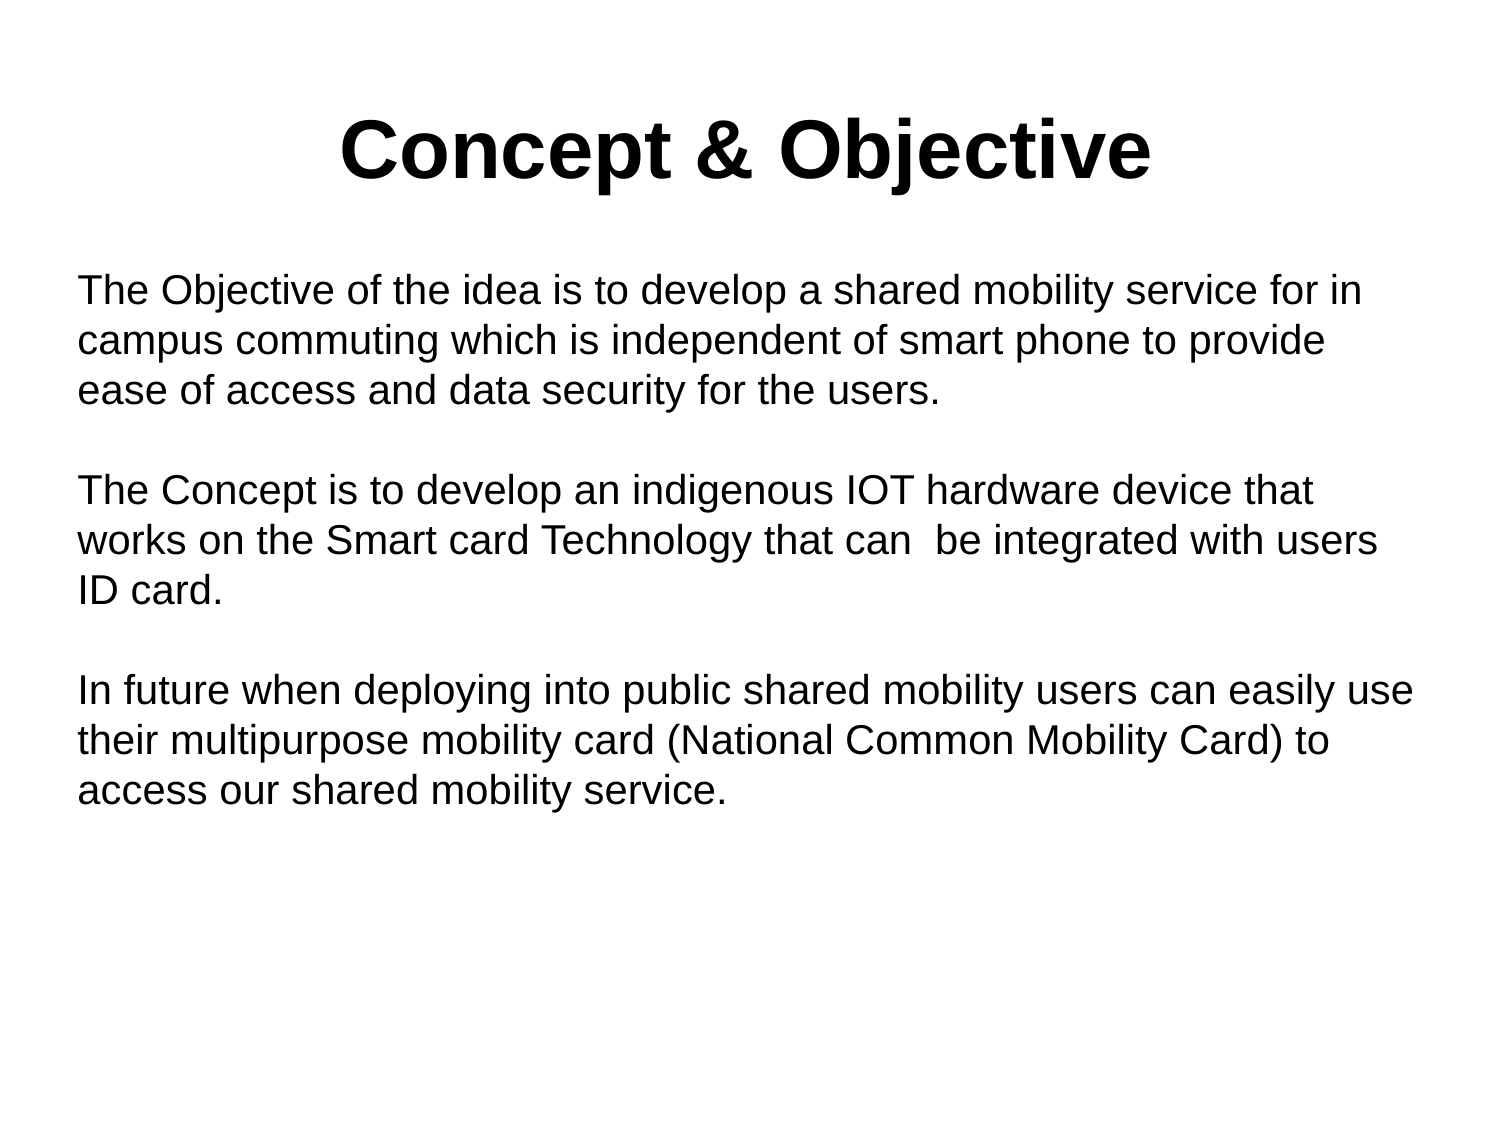

Concept & Objective
# The Objective of the idea is to develop a shared mobility service for in campus commuting which is independent of smart phone to provide ease of access and data security for the users. The Concept is to develop an indigenous IOT hardware device that works on the Smart card Technology that can  be integrated with users ID card. In future when deploying into public shared mobility users can easily use their multipurpose mobility card (National Common Mobility Card) to access our shared mobility service.